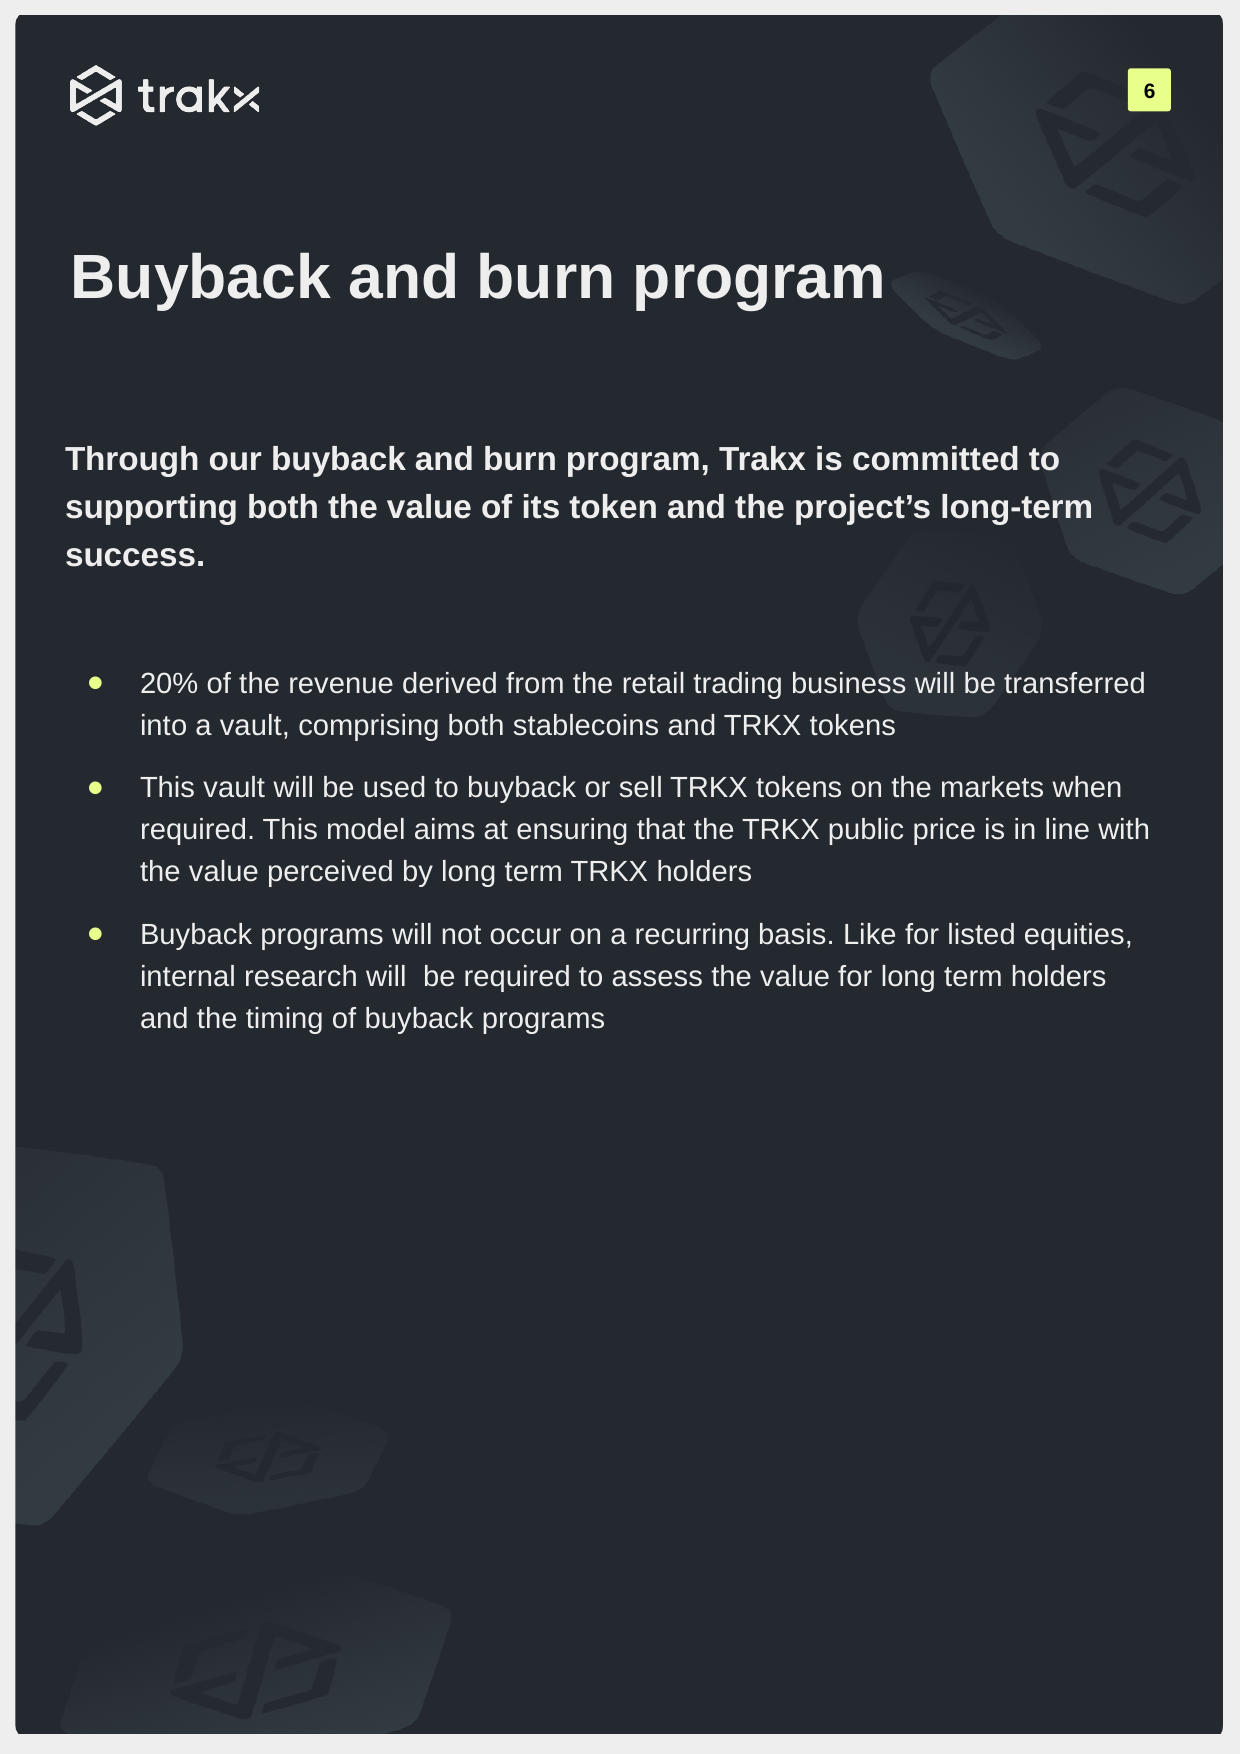

Buyback and burn program

Through our buyback and burn program, Trakx is committed to supporting both the value of its token and the project’s long-term success.

20% of the revenue derived from the retail trading business will be transferred into a vault, comprising both stablecoins and TRKX tokens
This vault will be used to buyback or sell TRKX tokens on the markets when required. This model aims at ensuring that the TRKX public price is in line with the value perceived by long term TRKX holders
Buyback programs will not occur on a recurring basis. Like for listed equities, internal research will  be required to assess the value for long term holders and the timing of buyback programs